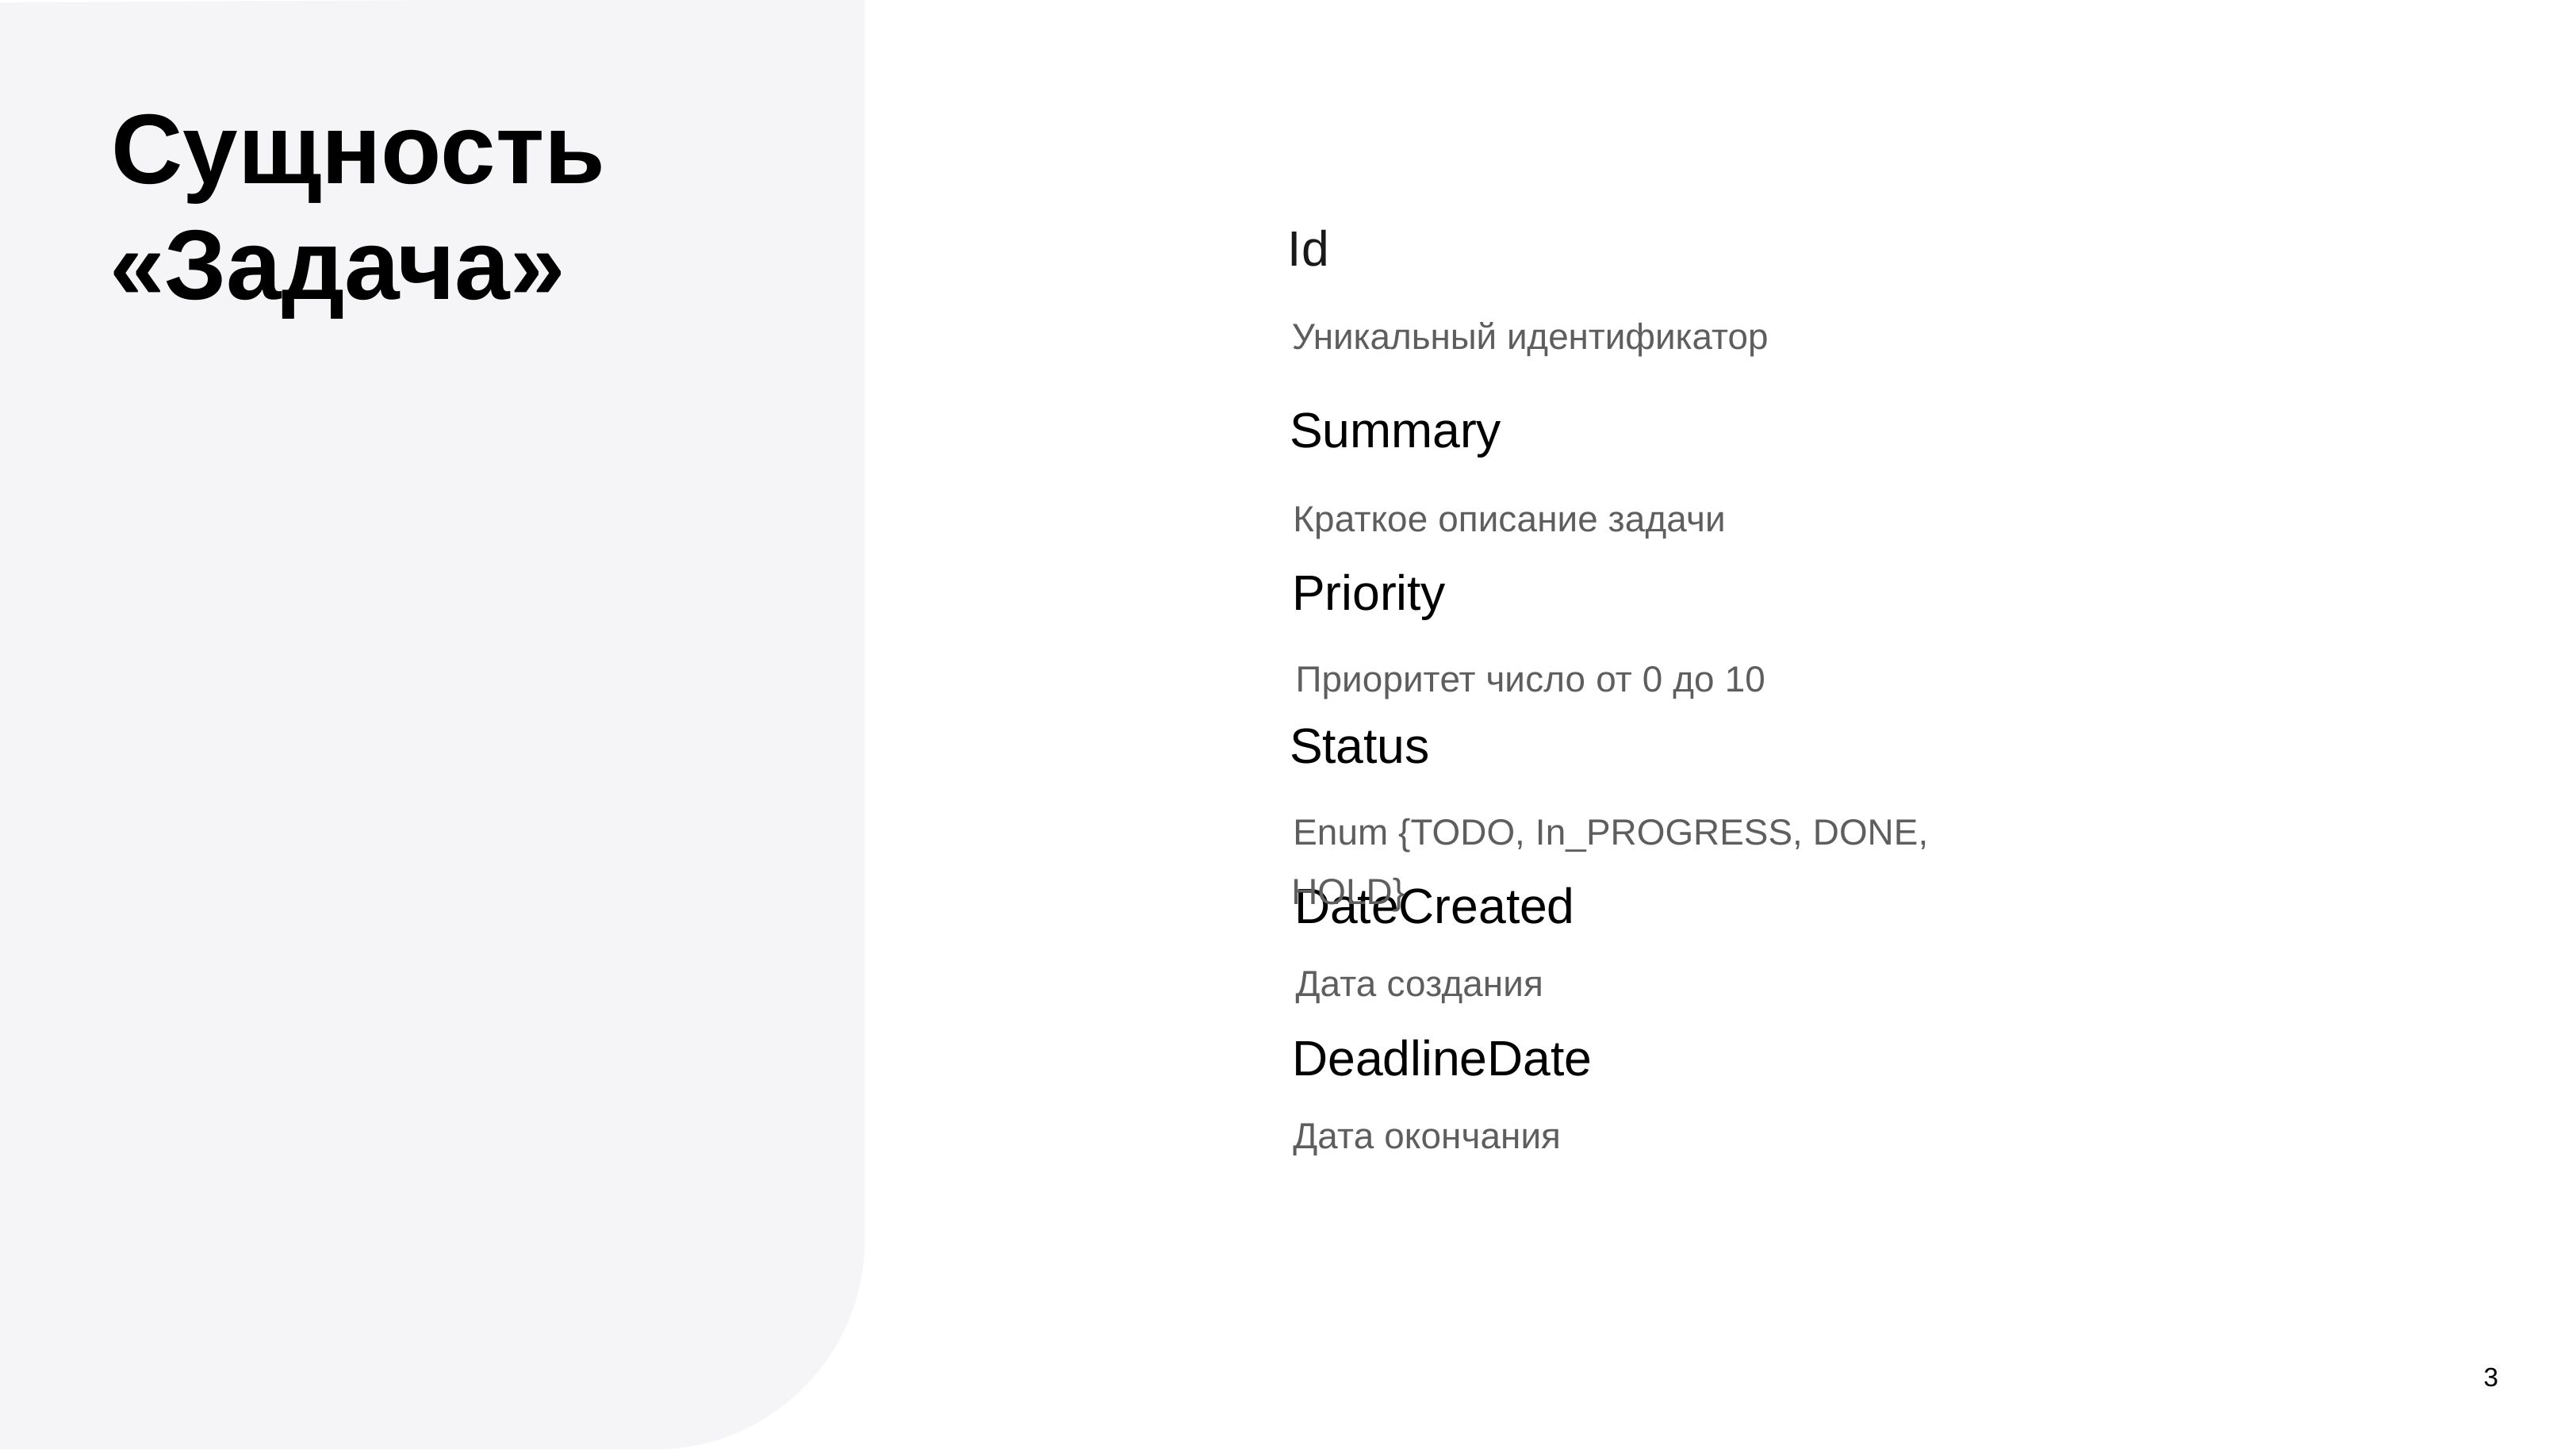

Сущность «Задача»
Id
Уникальный идентификатор
Summary
Краткое описание задачи
Priority
Приоритет число от 0 до 10
Status
Enum {TODO, In_PROGRESS, DONE, HOLD}
DateCreated
Дата создания
DeadlineDate
Дата окончания
3